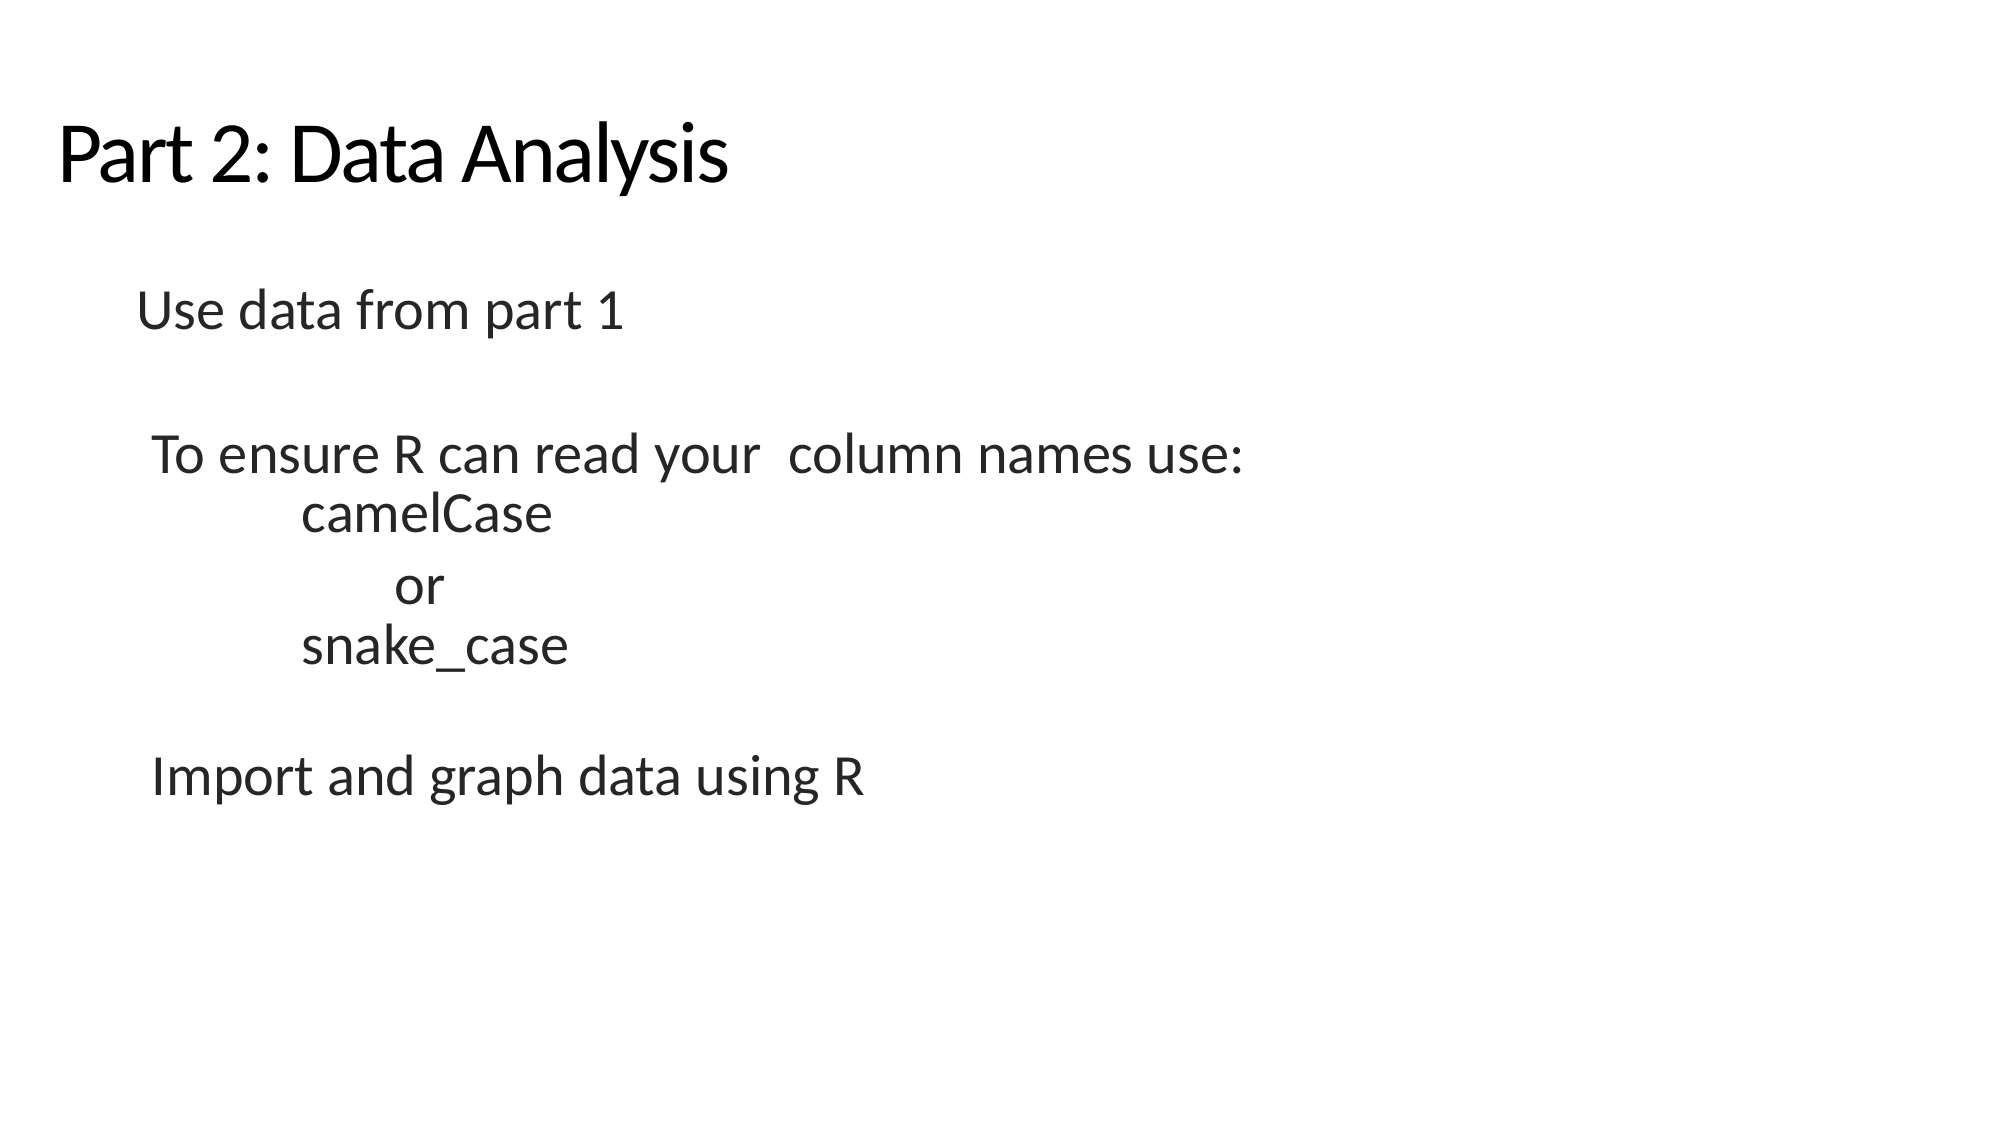

# Part 2: Data Analysis
Use data from part 1

To ensure R can read your  column names use:
	camelCase
	       or
	snake_case
Import and graph data using R